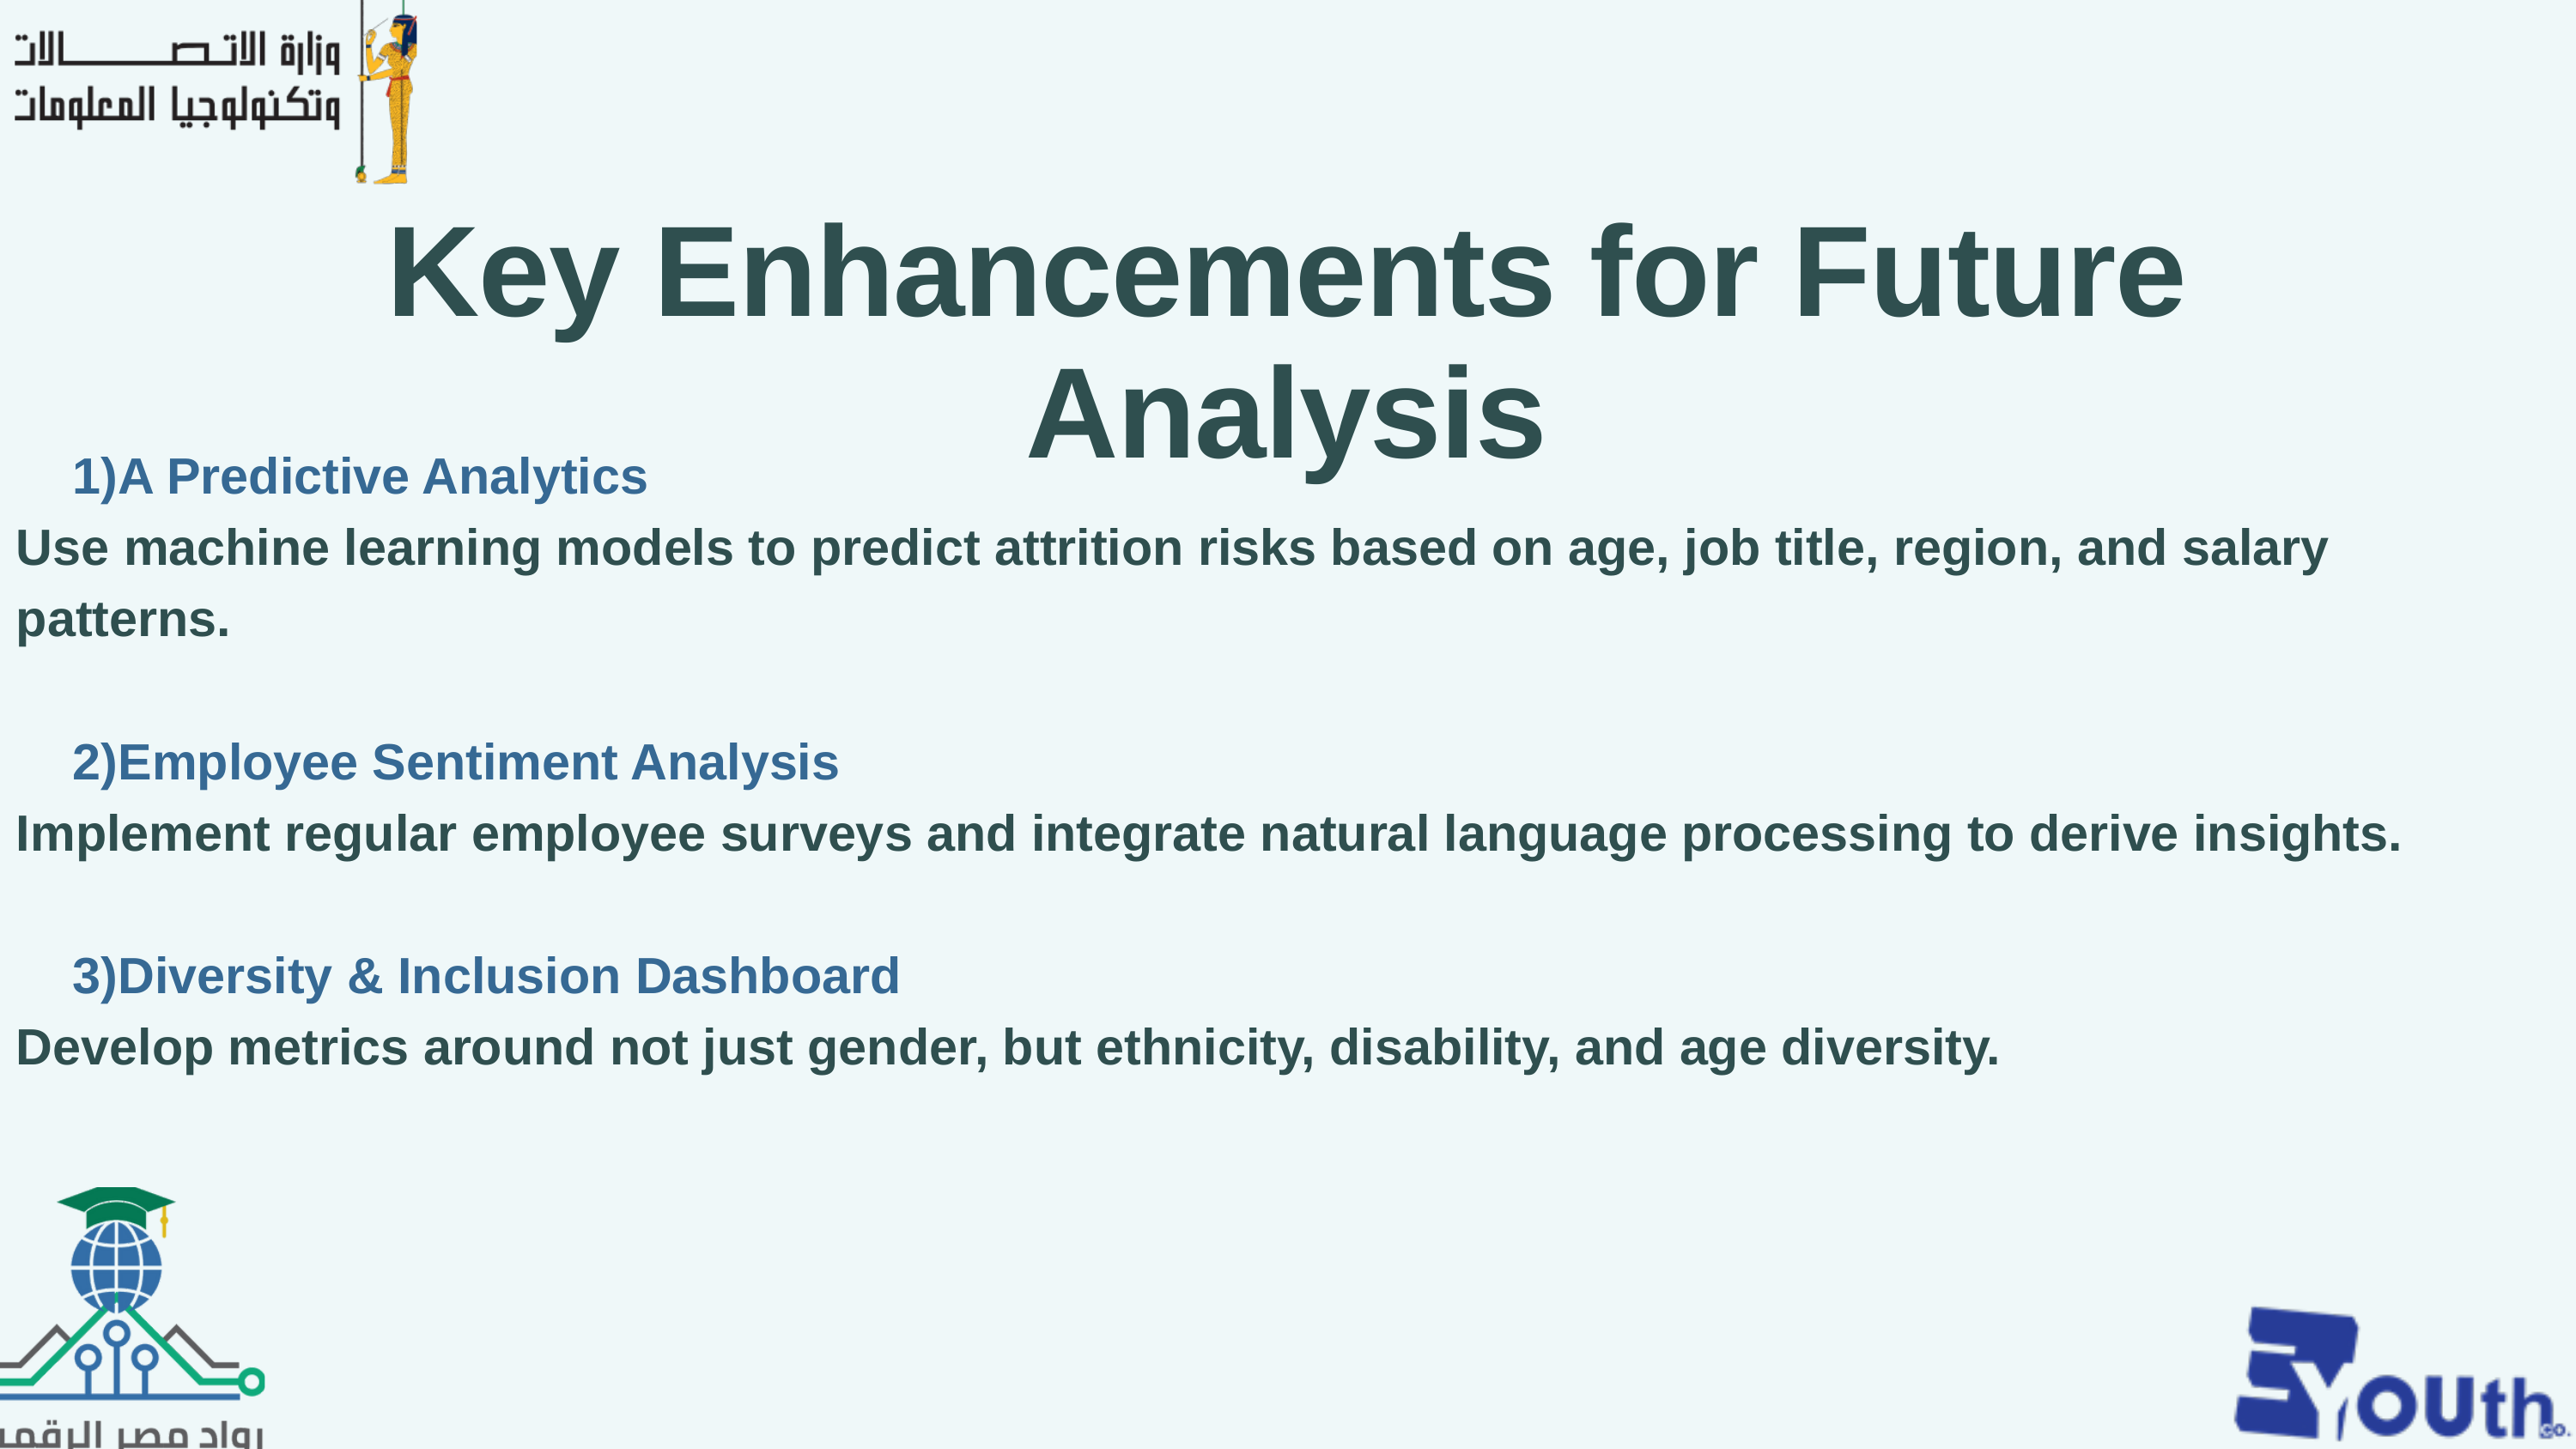

Key Enhancements for Future Analysis
1
    1)A Predictive Analytics
Use machine learning models to predict attrition risks based on age, job title, region, and salary patterns.

    2)Employee Sentiment Analysis
Implement regular employee surveys and integrate natural language processing to derive insights.

    3)Diversity & Inclusion Dashboard
Develop metrics around not just gender, but ethnicity, disability, and age diversity.

3